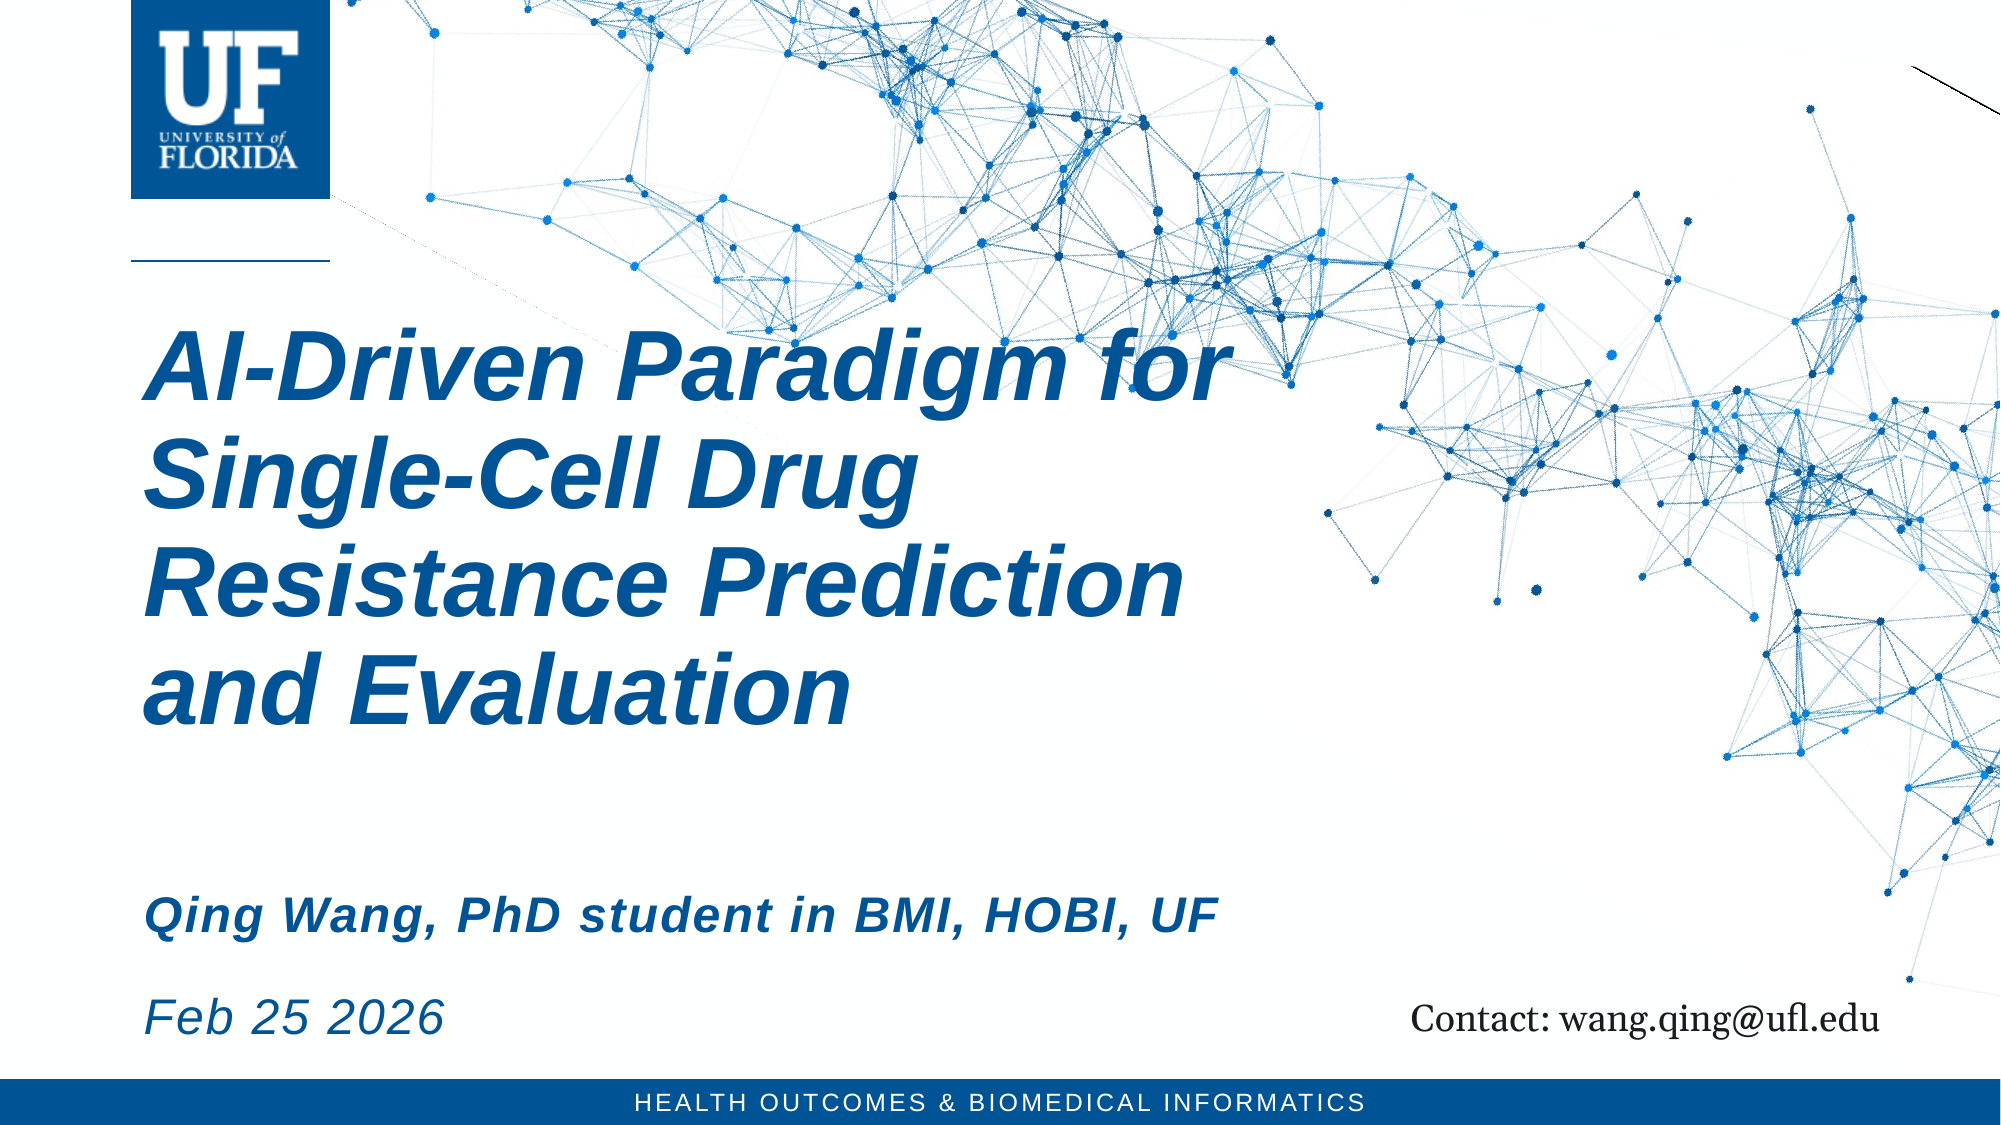

# AI-Driven Paradigm for Single-Cell Drug Resistance Prediction and Evaluation
Qing Wang, PhD student in BMI, HOBI, UF
Contact: wang.qing@ufl.edu
Feb 25 2026